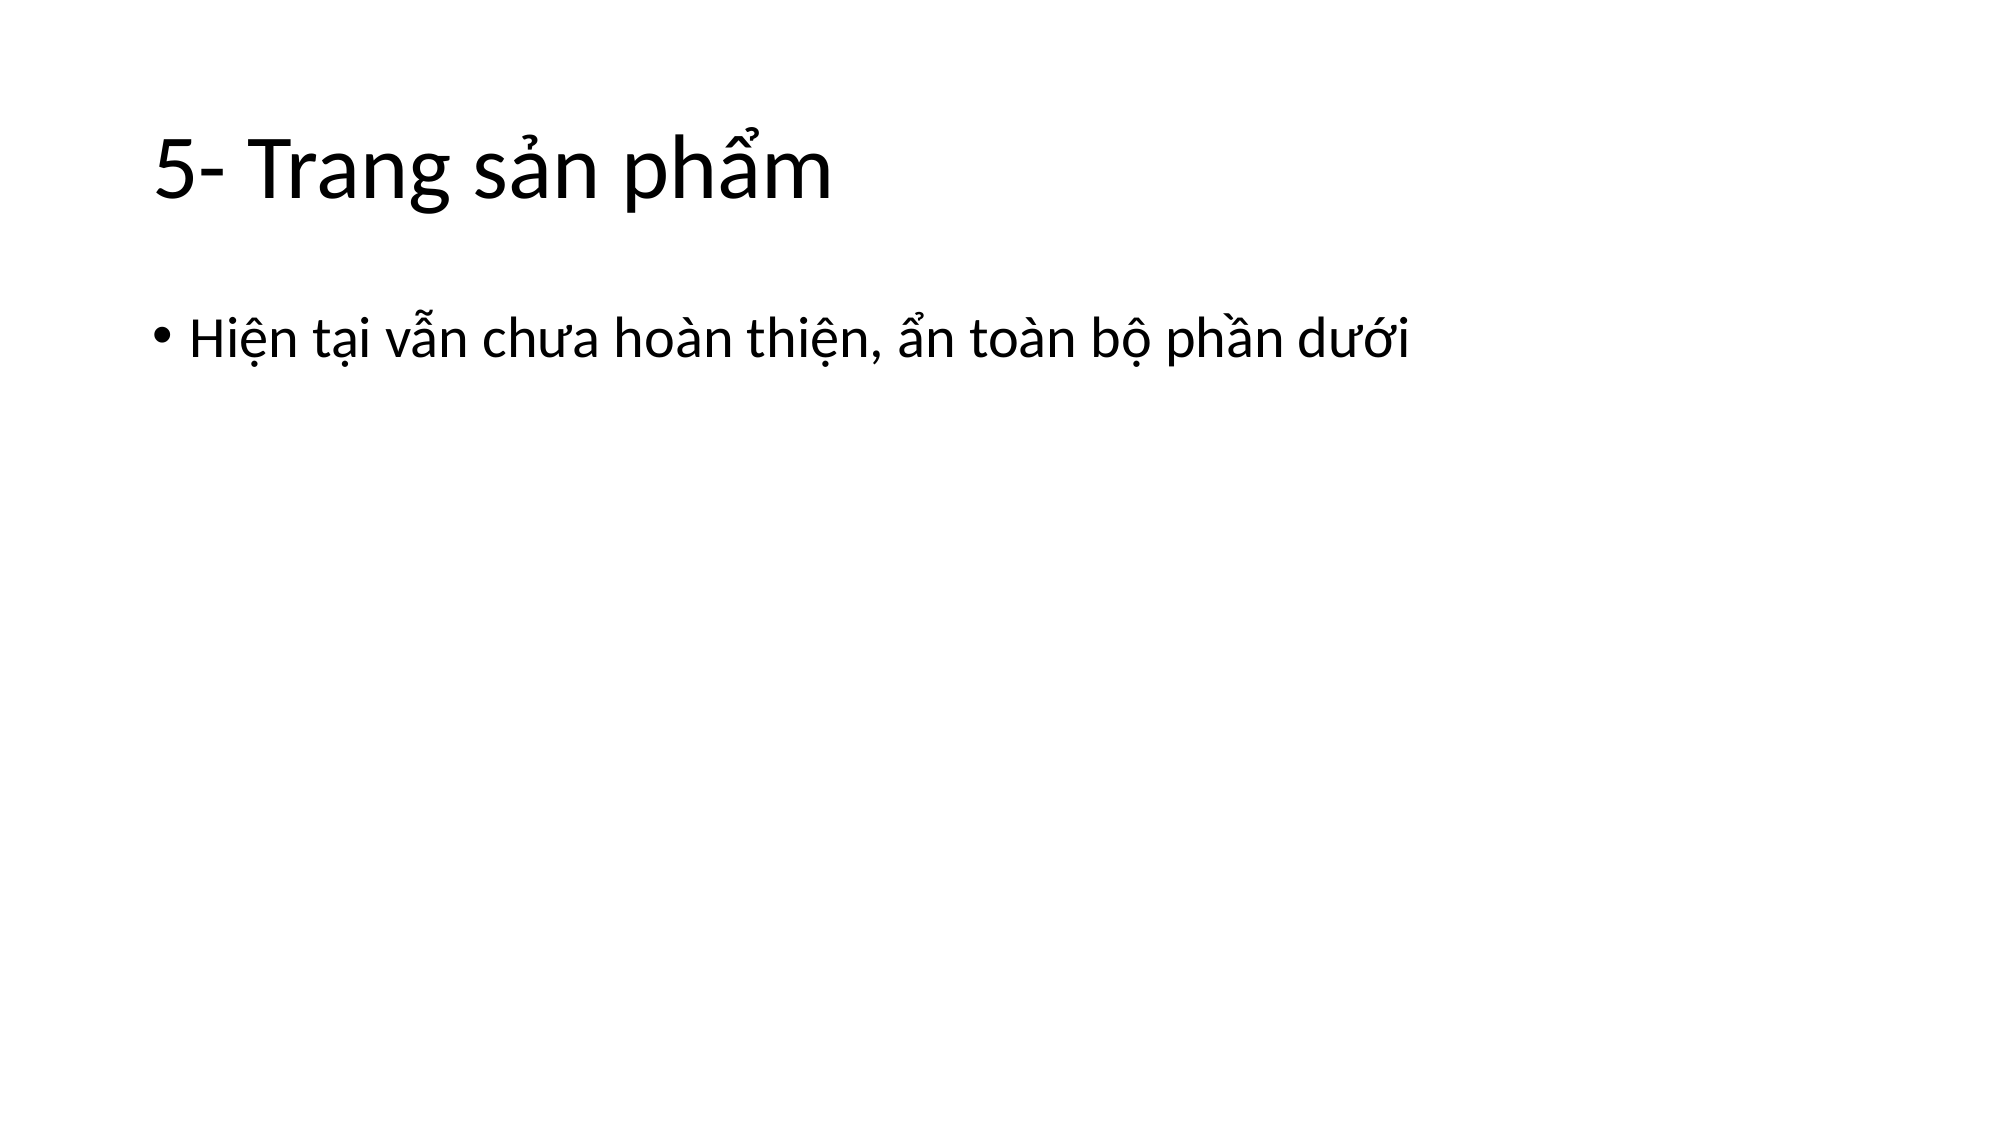

# 5- Trang sản phẩm
Hiện tại vẫn chưa hoàn thiện, ẩn toàn bộ phần dưới